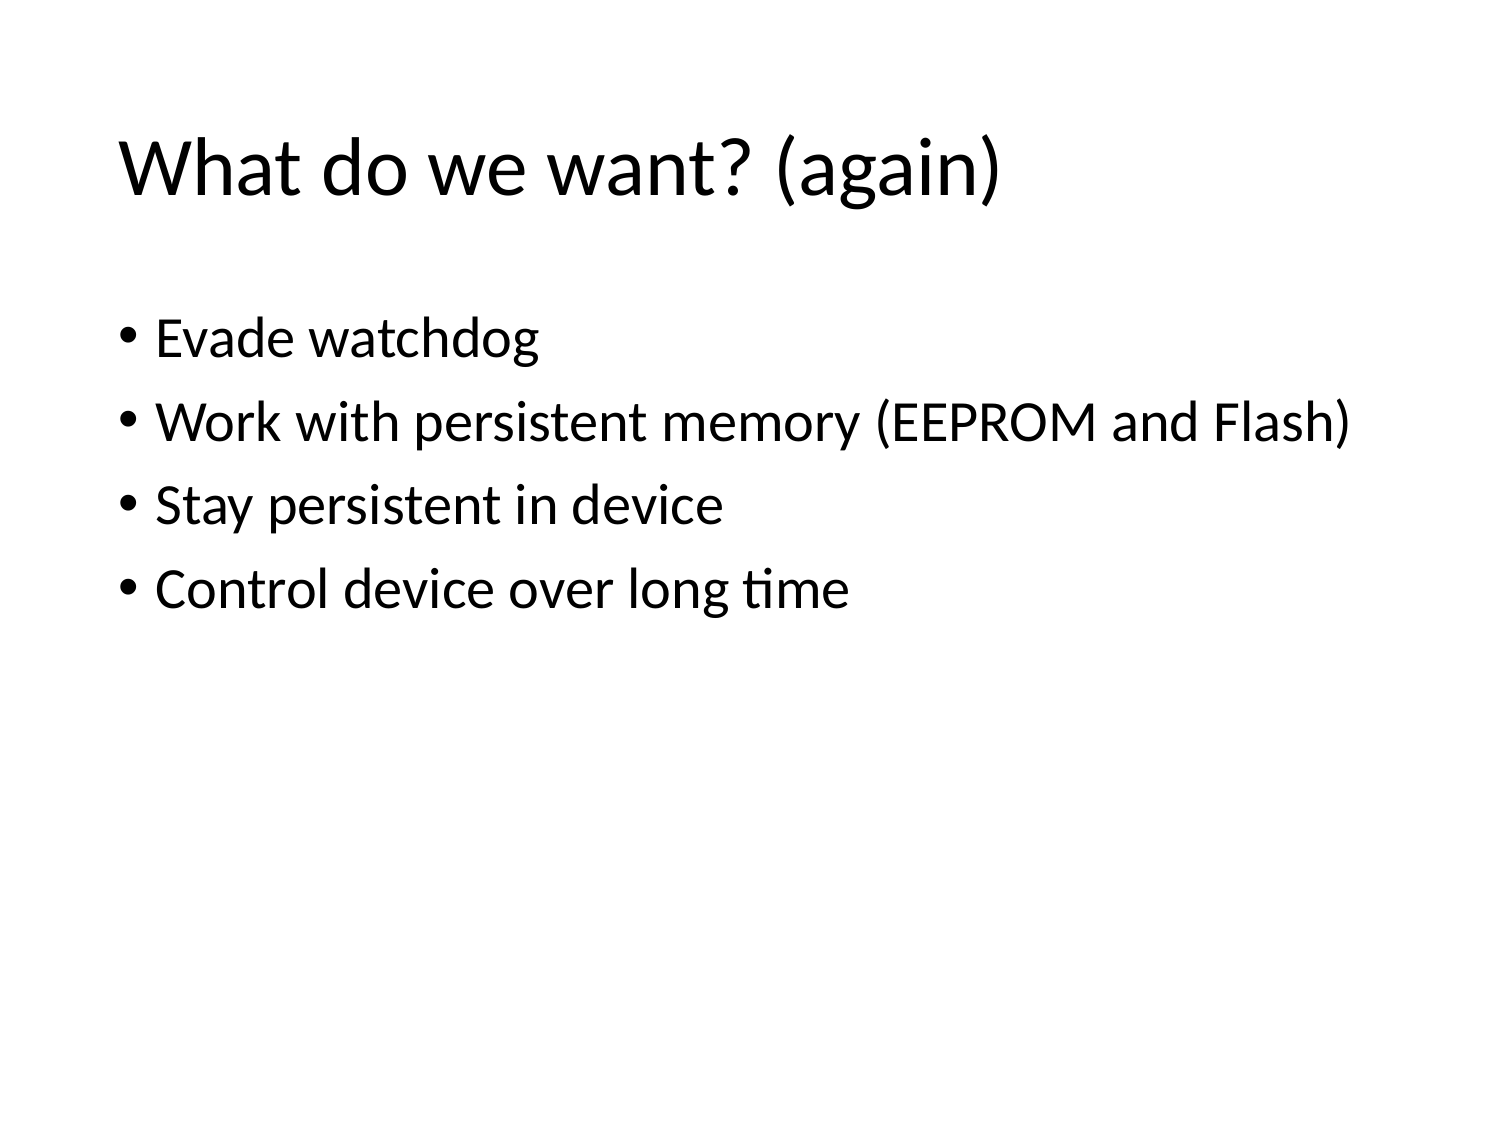

# What do we want? (again)
Evade watchdog
Work with persistent memory (EEPROM and Flash)
Stay persistent in device
Control device over long time